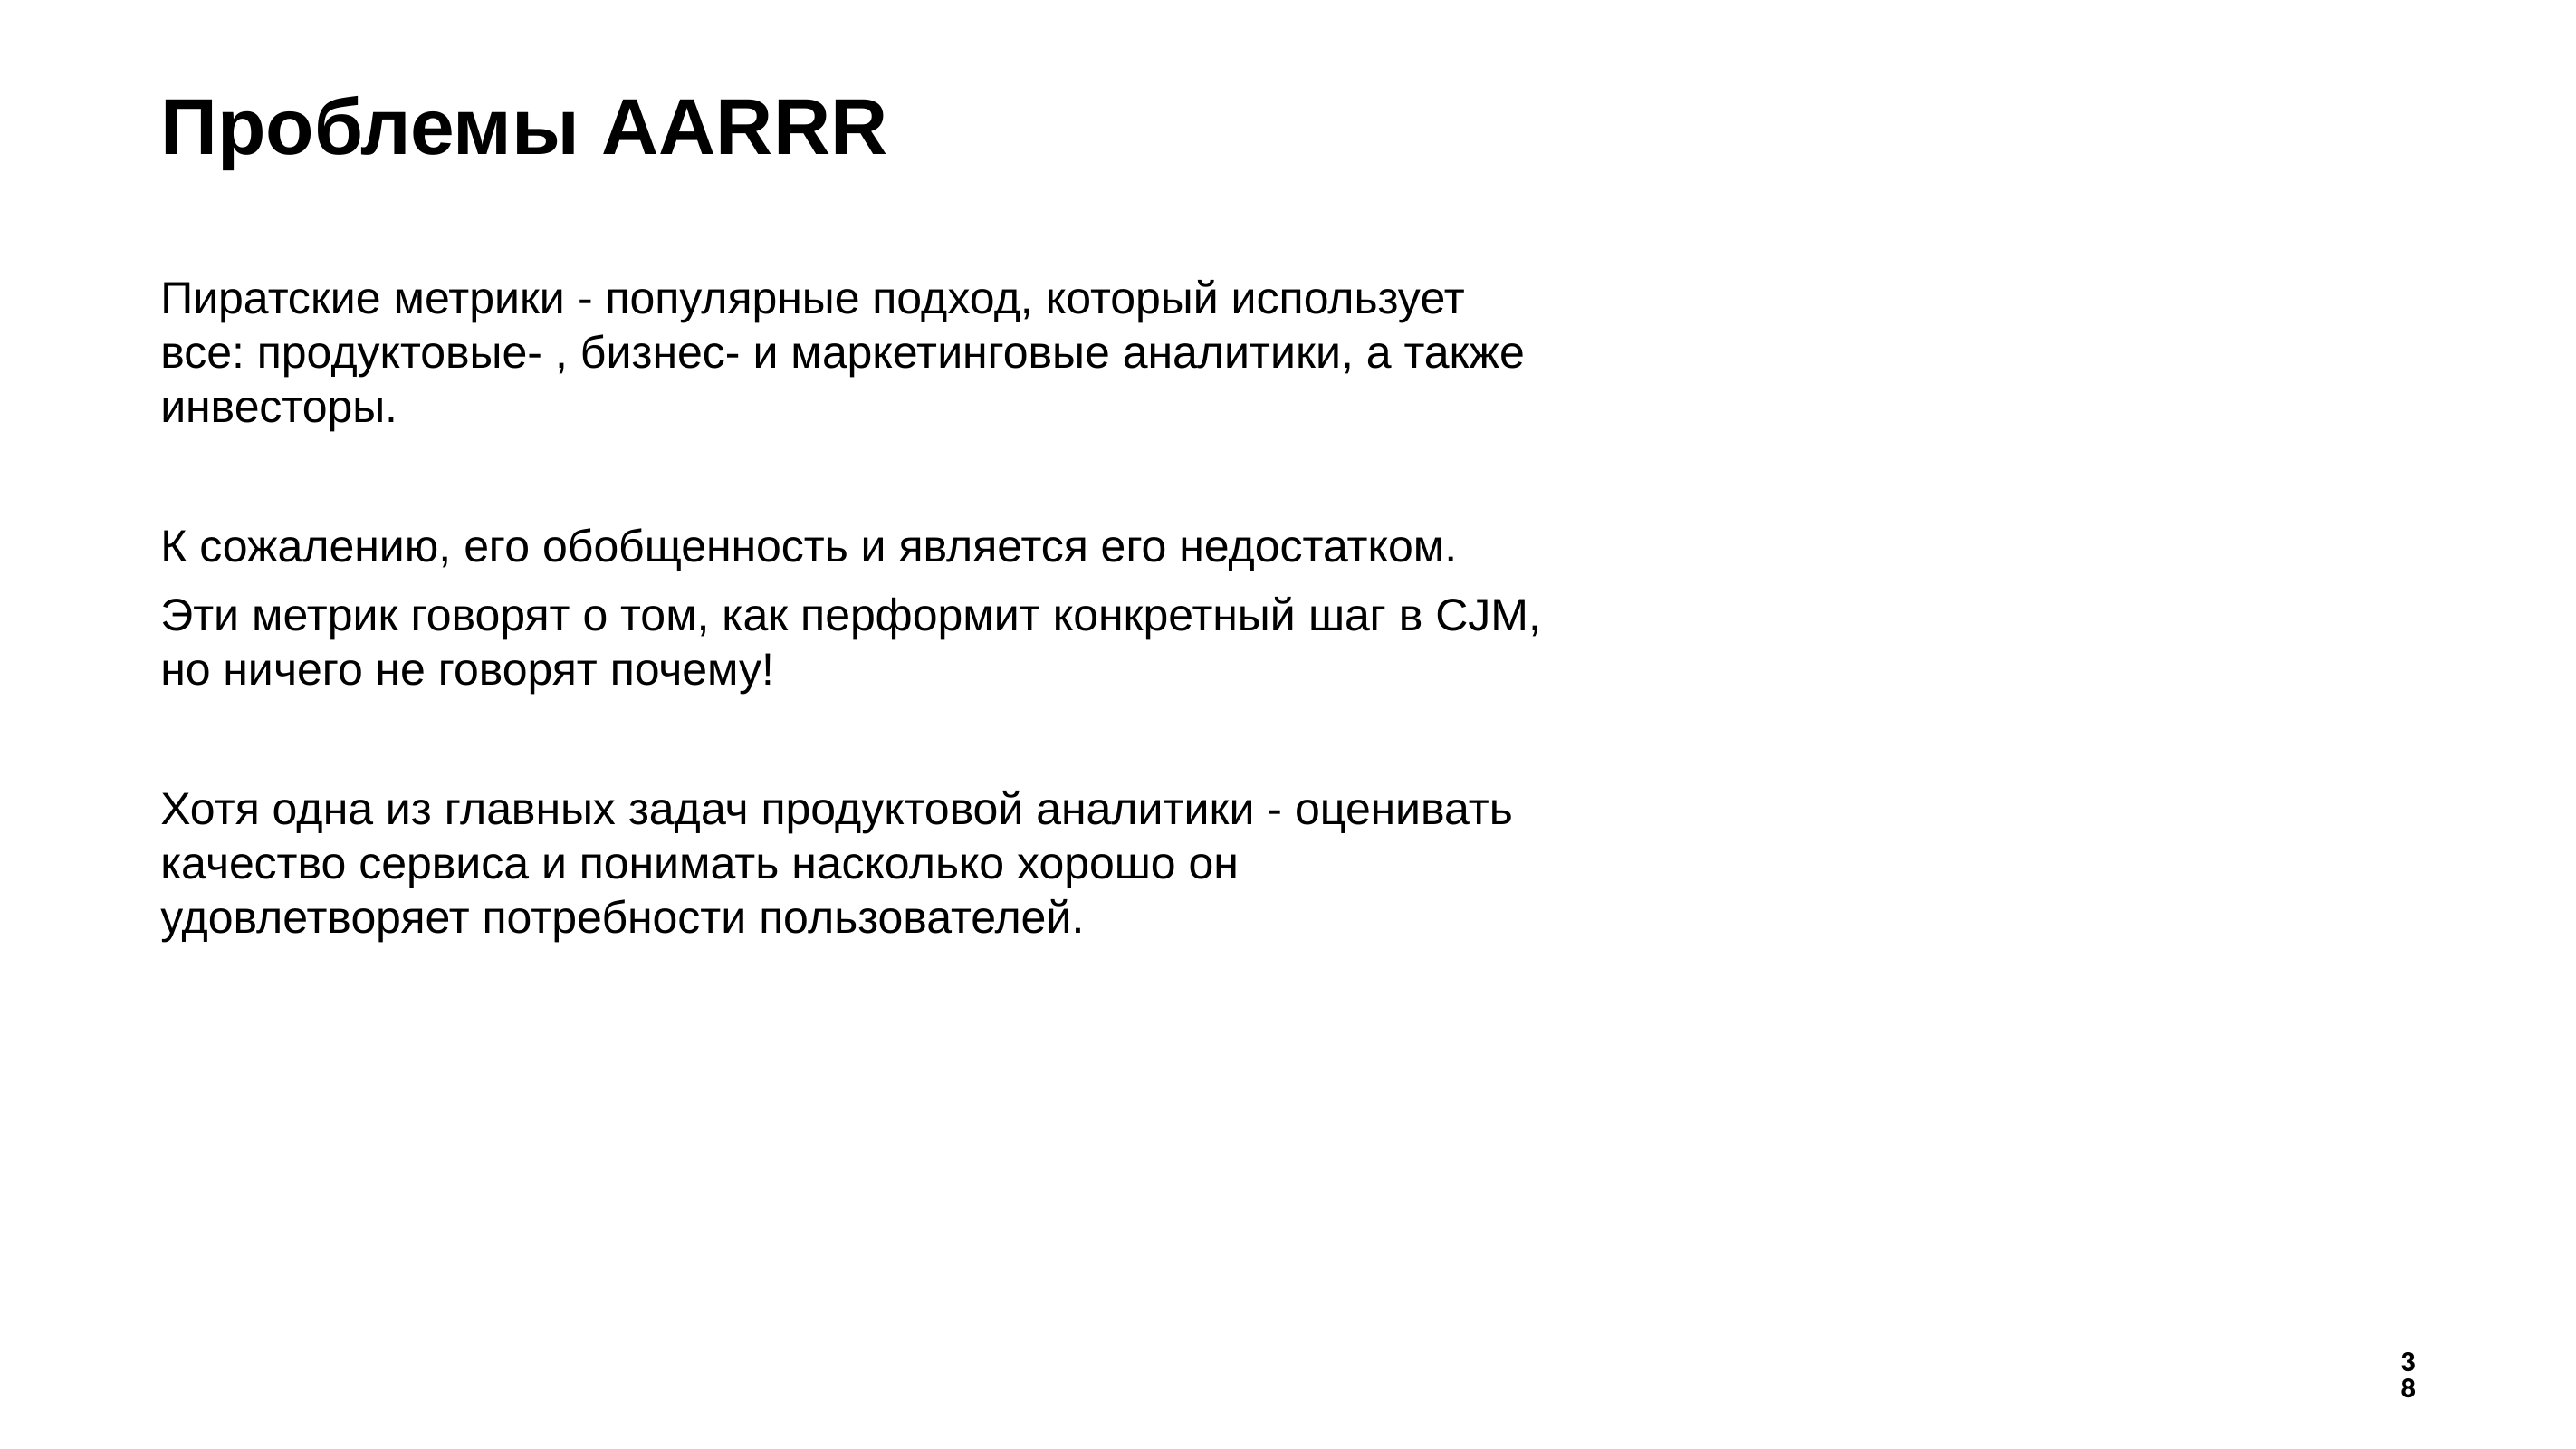

# Проблемы AARRR
Пиратские метрики - популярные подход, который использует все: продуктовые- , бизнес- и маркетинговые аналитики, а также инвесторы.

К сожалению, его обобщенность и является его недостатком.
Эти метрик говорят о том, как перформит конкретный шаг в CJM, но ничего не говорят почему!

Хотя одна из главных задач продуктовой аналитики - оценивать качество сервиса и понимать насколько хорошо он удовлетворяет потребности пользователей.

38